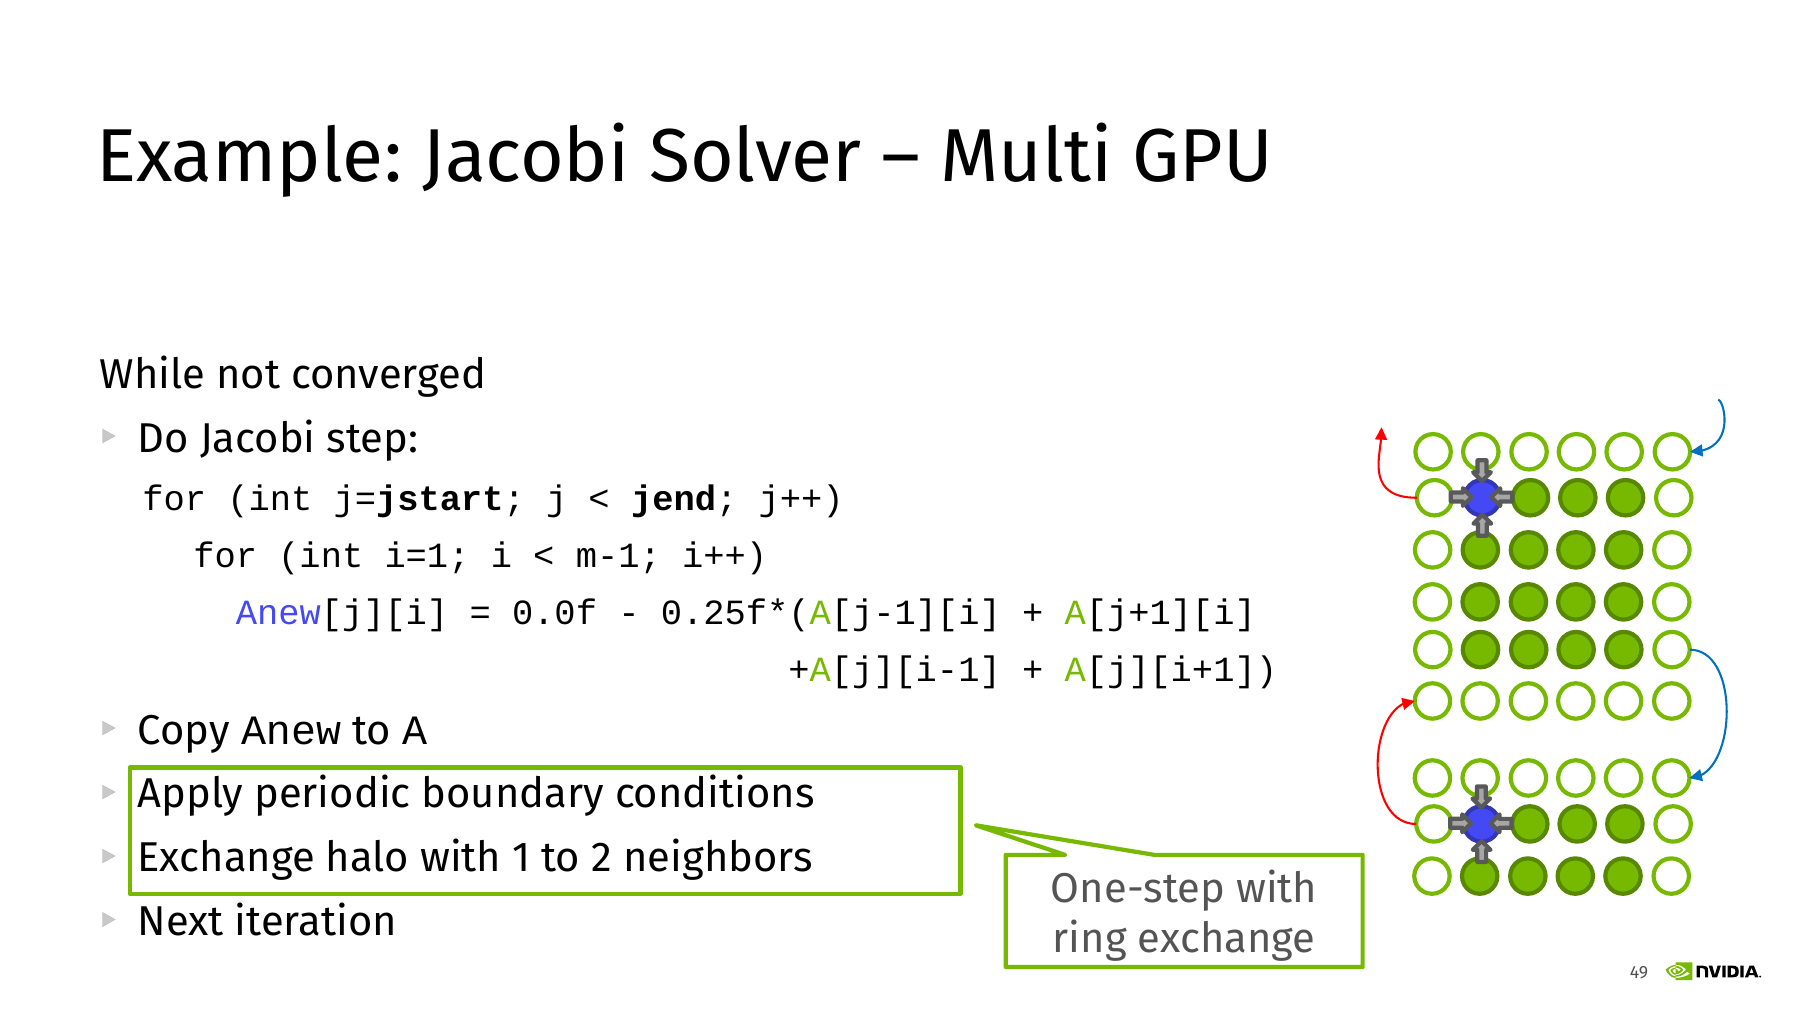

# Example: Jacobi Solver – Multi GPU
While not converged
Do Jacobi step:
  for (int j=jstart; j < jend; j++)
for (int i=1; i < m-1; i++)
  Anew[j][i] = 0.0f - 0.25f*(A[j-1][i] + A[j+1][i]
                            +A[j][i-1] + A[j][i+1])
Copy Anew to A
Apply periodic boundary conditions
Exchange halo with 1 to 2 neighbors
Next iteration

One-step with ring exchange